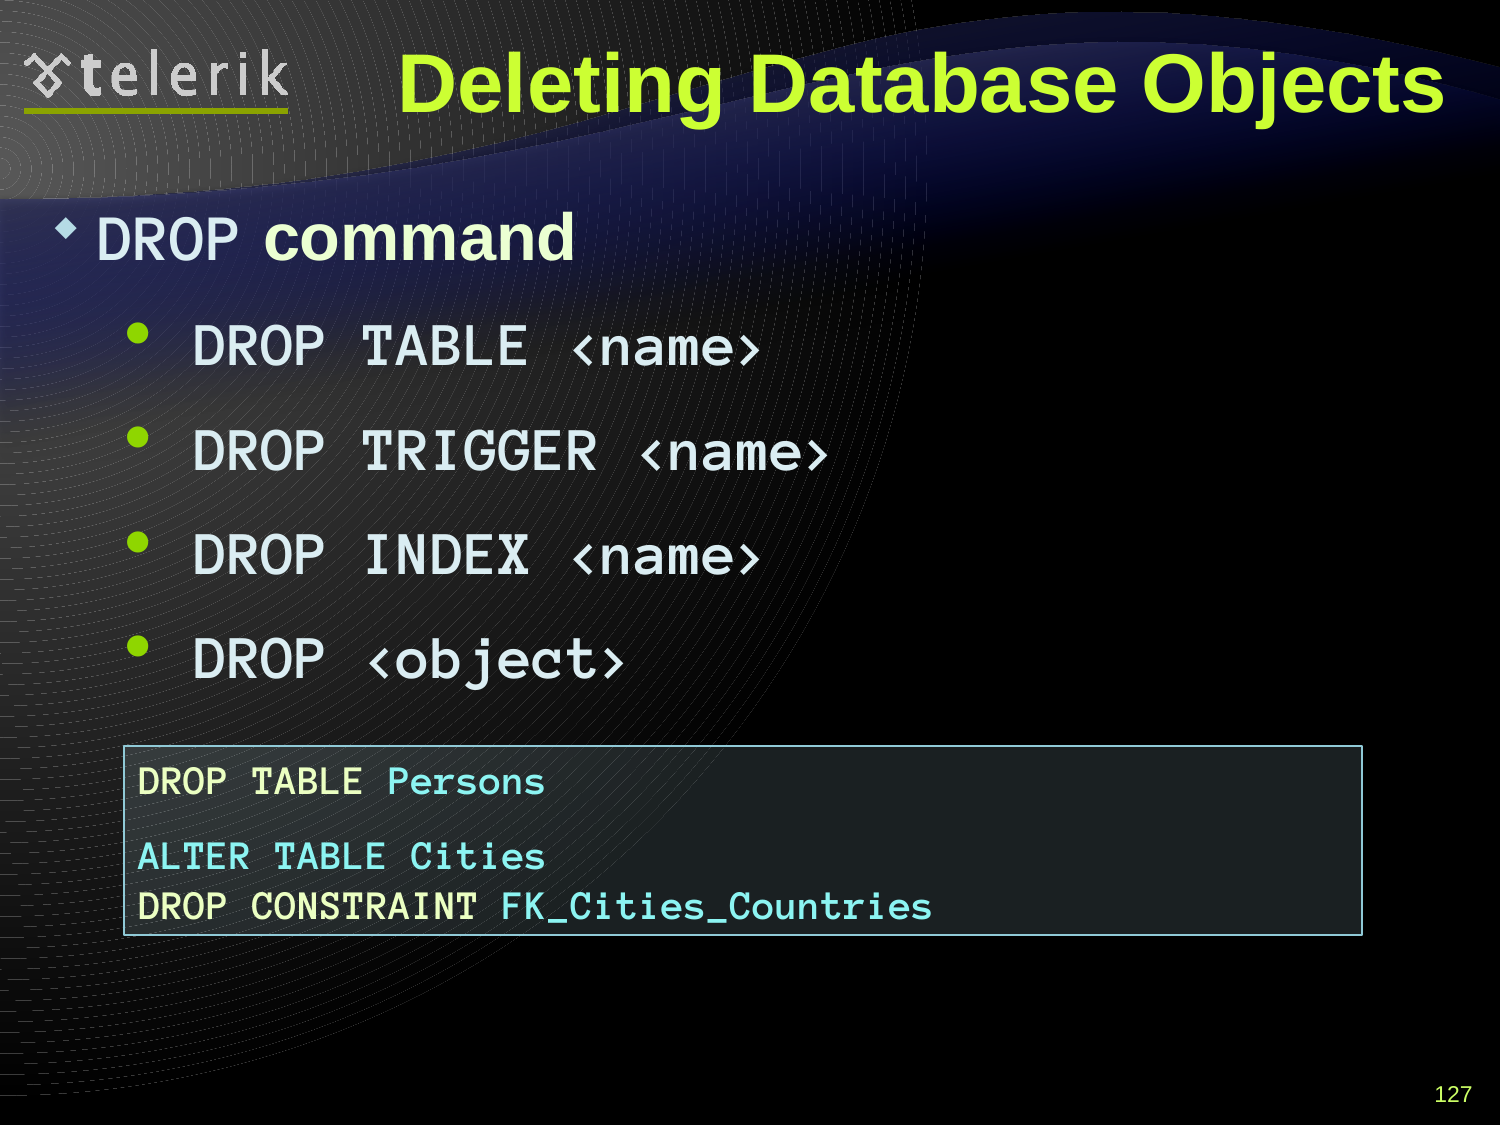

# Deleting Database Objects
DROP command
DROP TABLE <name>
DROP TRIGGER <name>
DROP INDEX <name>
DROP <object>
DROP TABLE Persons
ALTER TABLE Cities
DROP CONSTRAINT FK_Cities_Countries
127